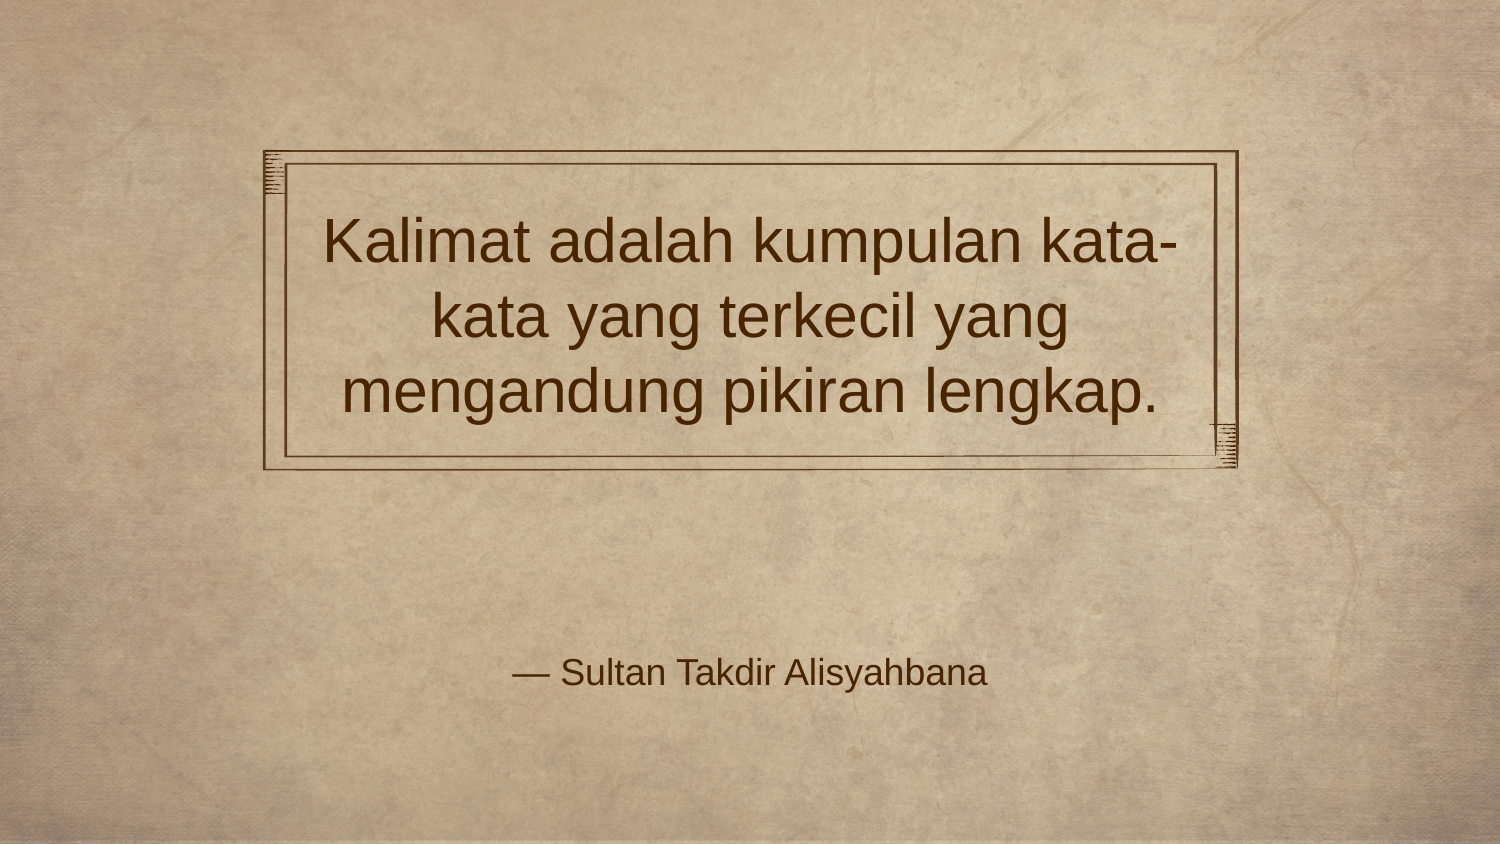

Kalimat adalah kumpulan kata-kata yang terkecil yang mengandung pikiran lengkap.

# — Sultan Takdir Alisyahbana